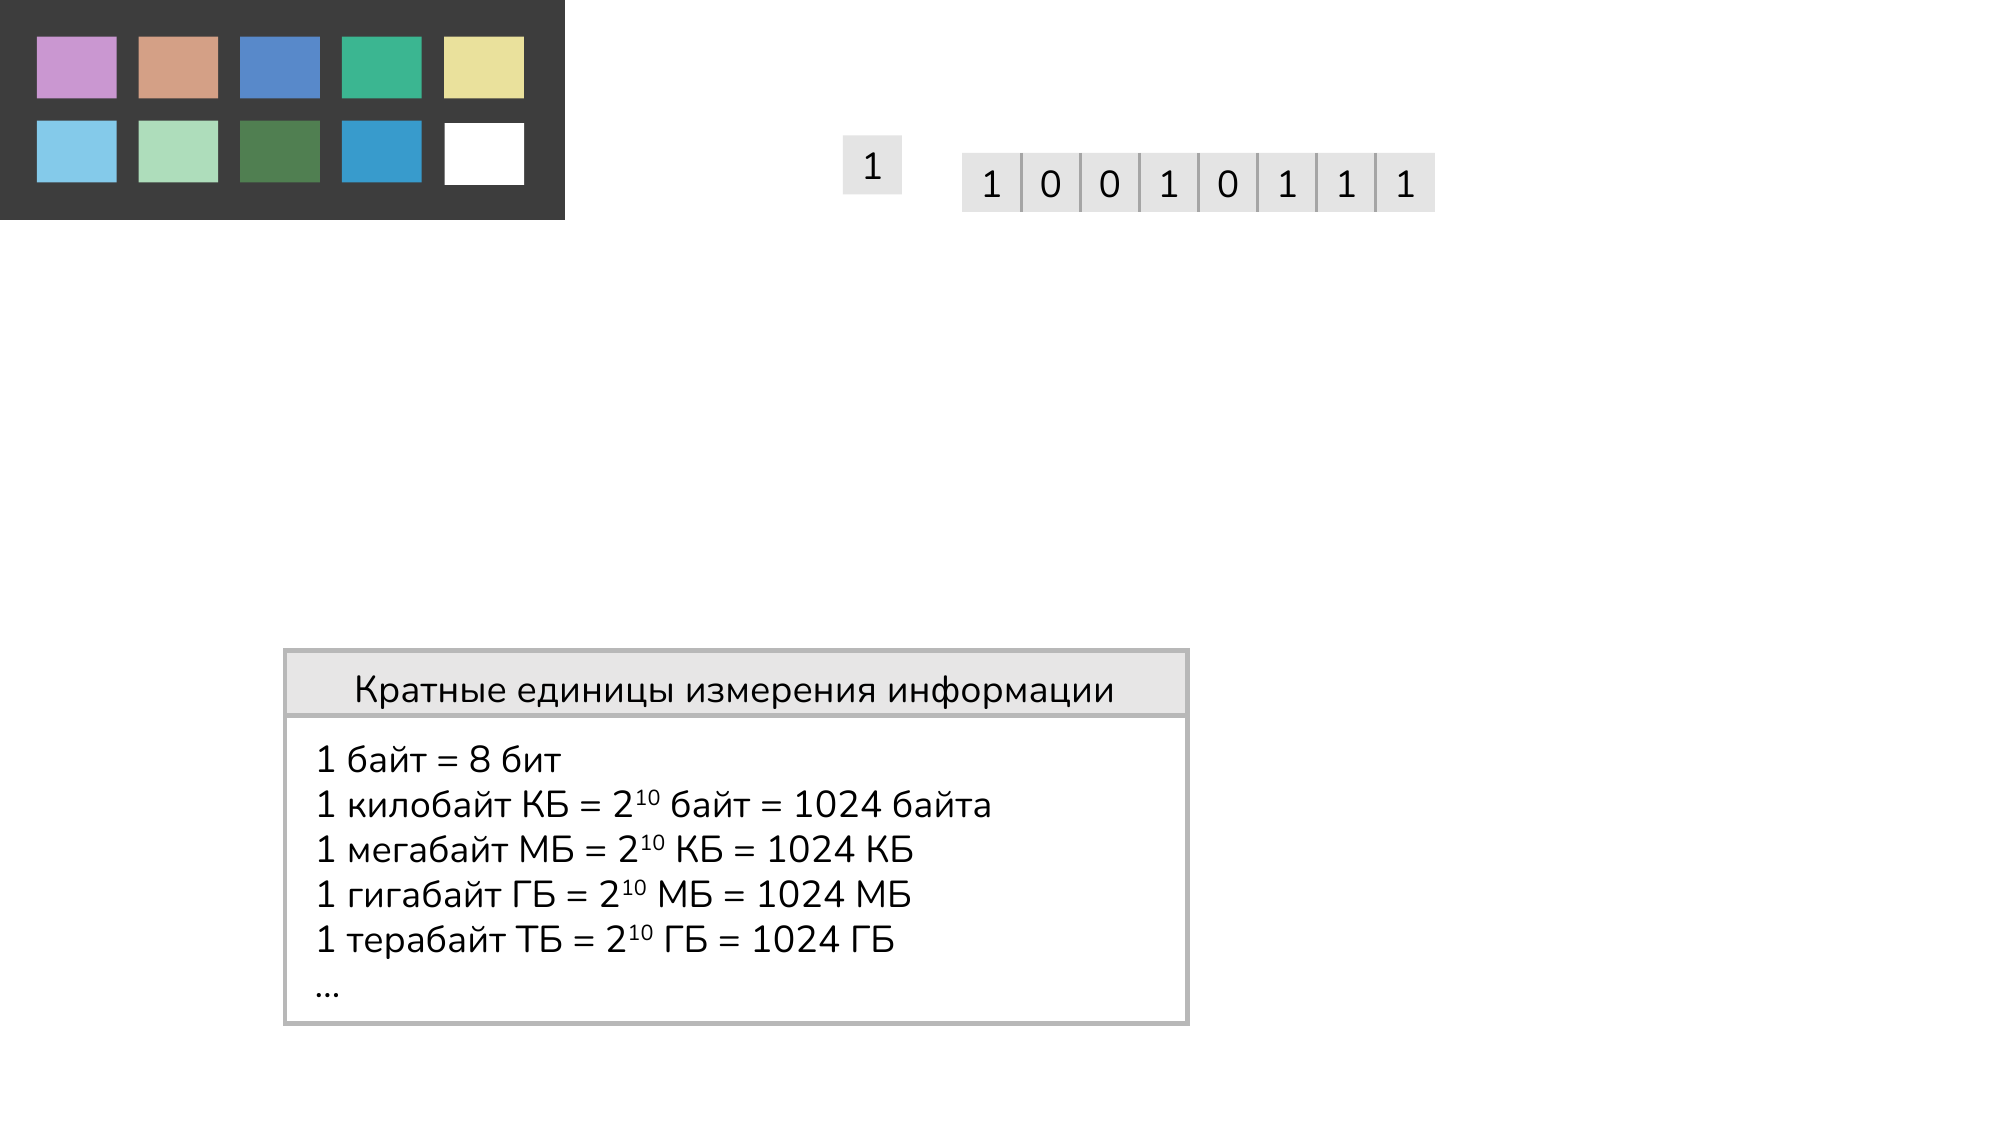

1
1
1
1
1
0
0
0
1

Кратные единицы измерения информации
1 байт = 8 бит
1 килобайт КБ = 210 байт = 1024 байта
1 мегабайт МБ = 210 КБ = 1024 КБ
1 гигабайт ГБ = 210 МБ = 1024 МБ
1 терабайт ТБ = 210 ГБ = 1024 ГБ
…